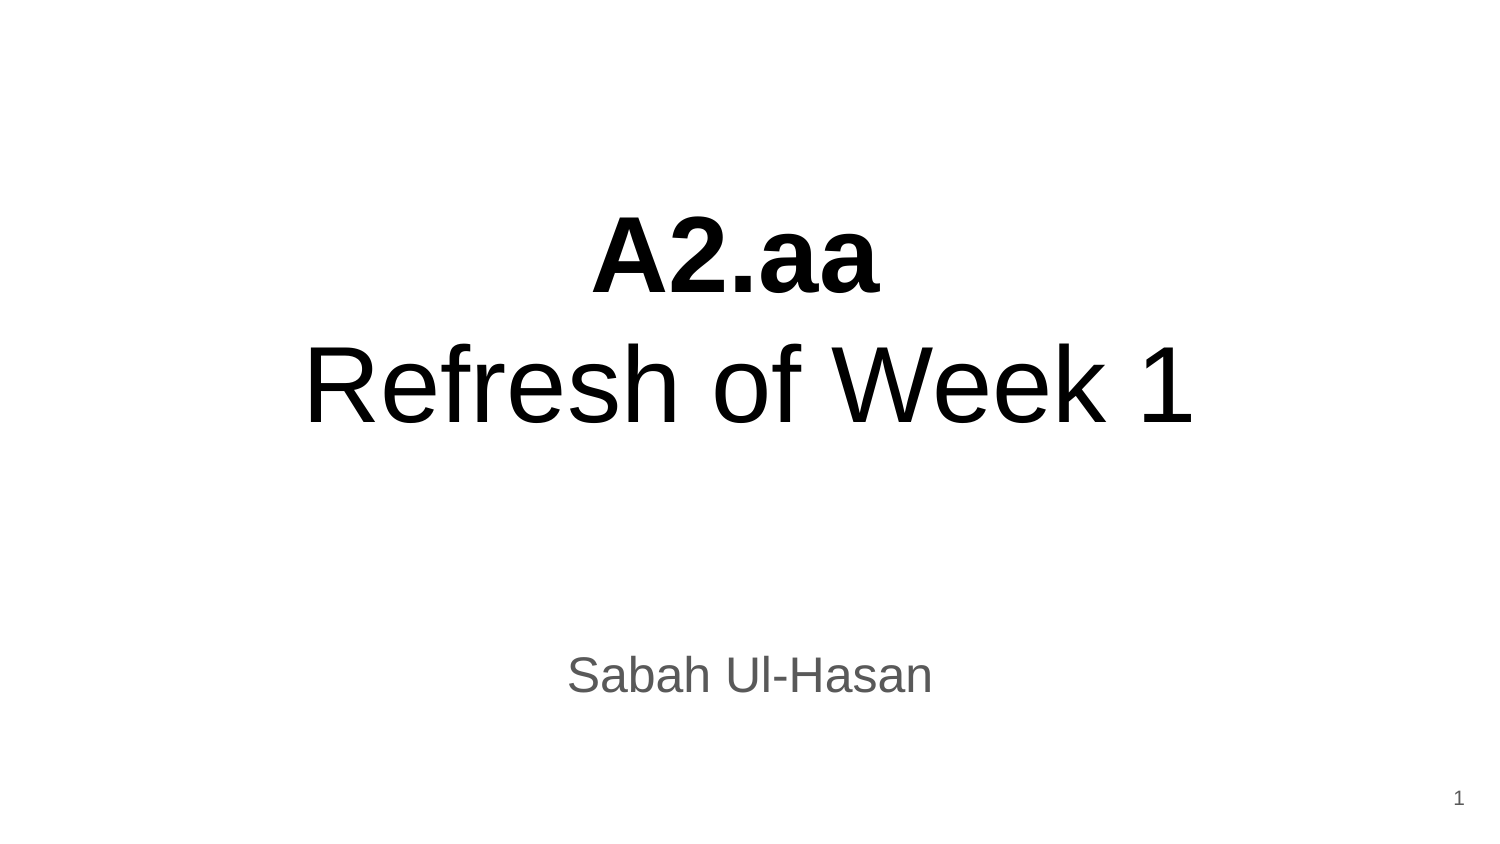

# A2.aa
Refresh of Week 1
Sabah Ul-Hasan
1